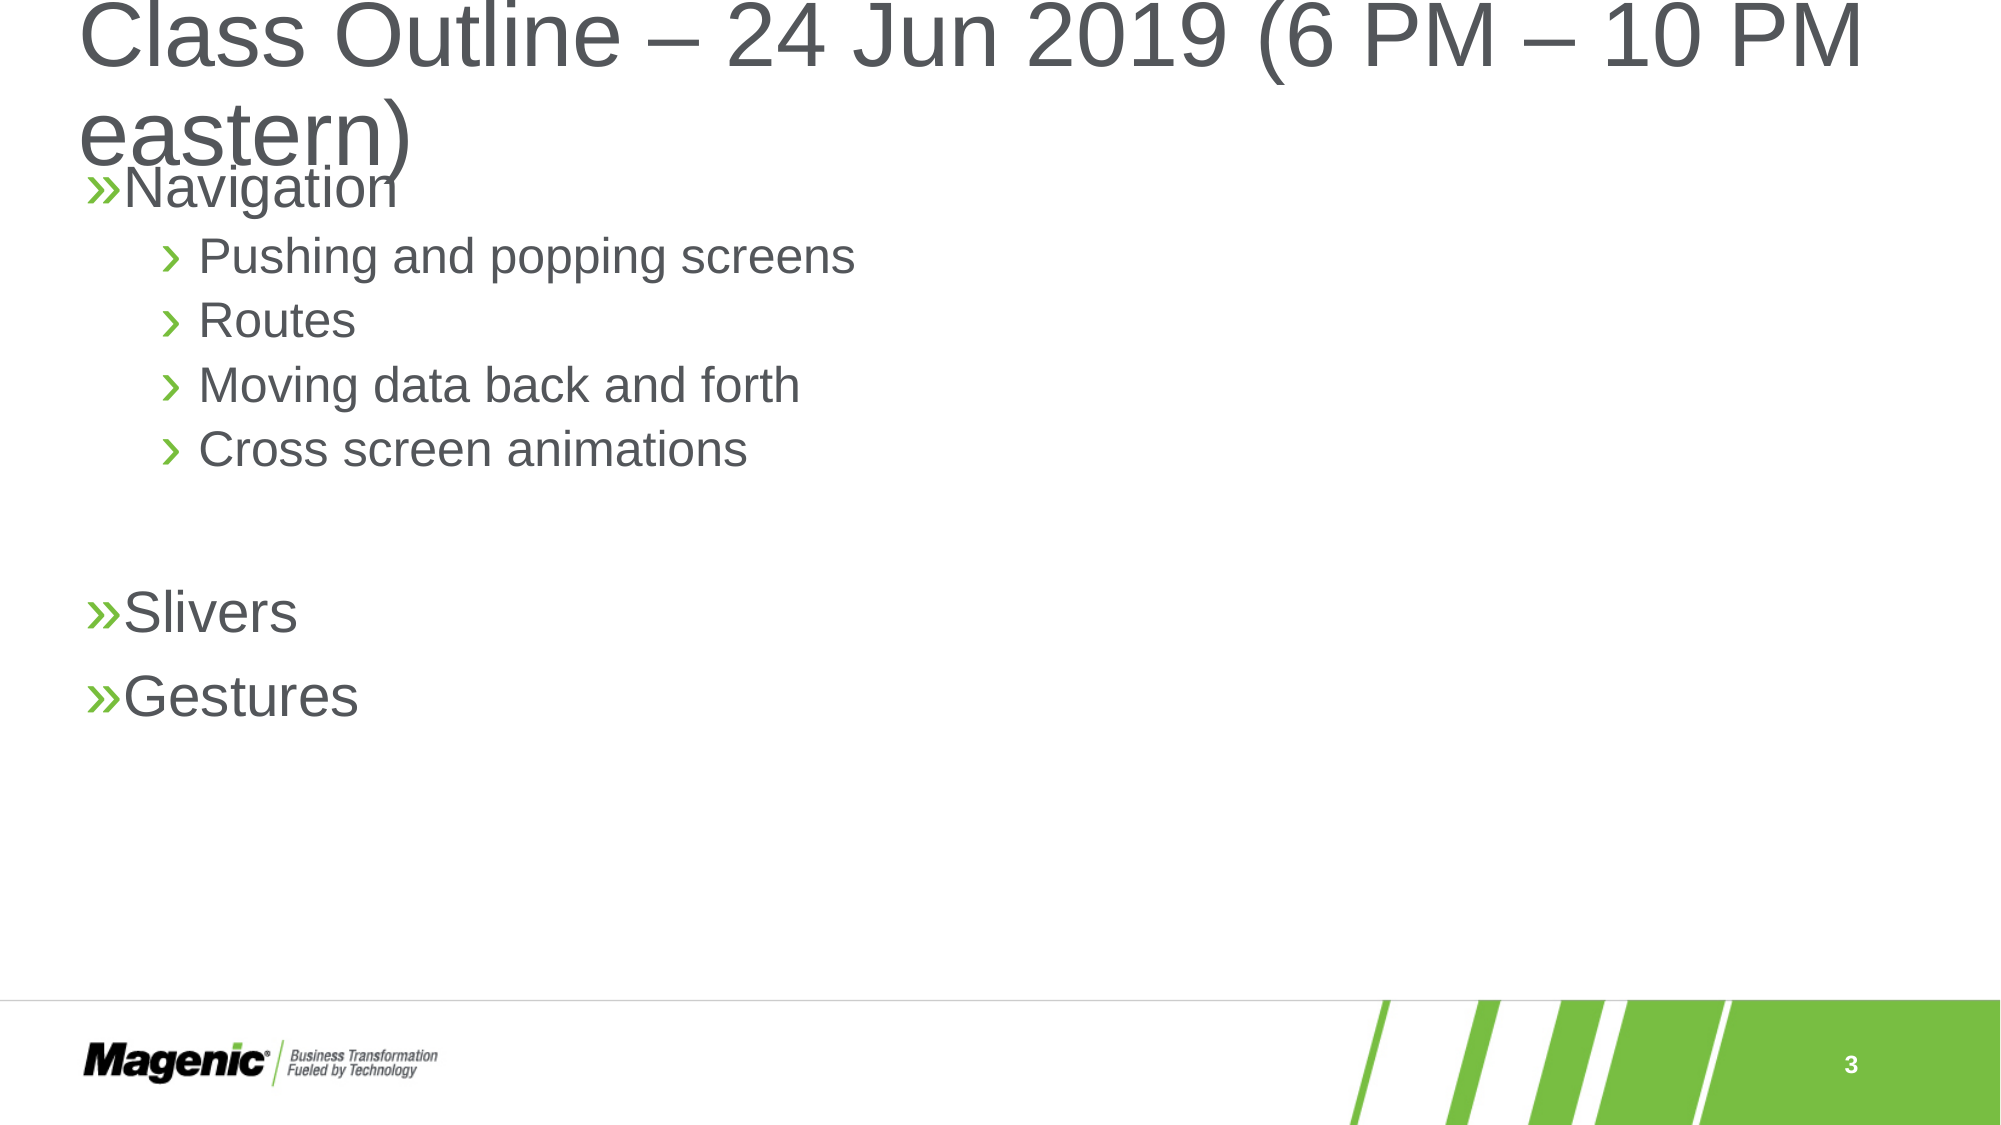

# Class Outline – 24 Jun 2019 (6 PM – 10 PM eastern)
Navigation
Pushing and popping screens
Routes
Moving data back and forth
Cross screen animations

Slivers
Gestures